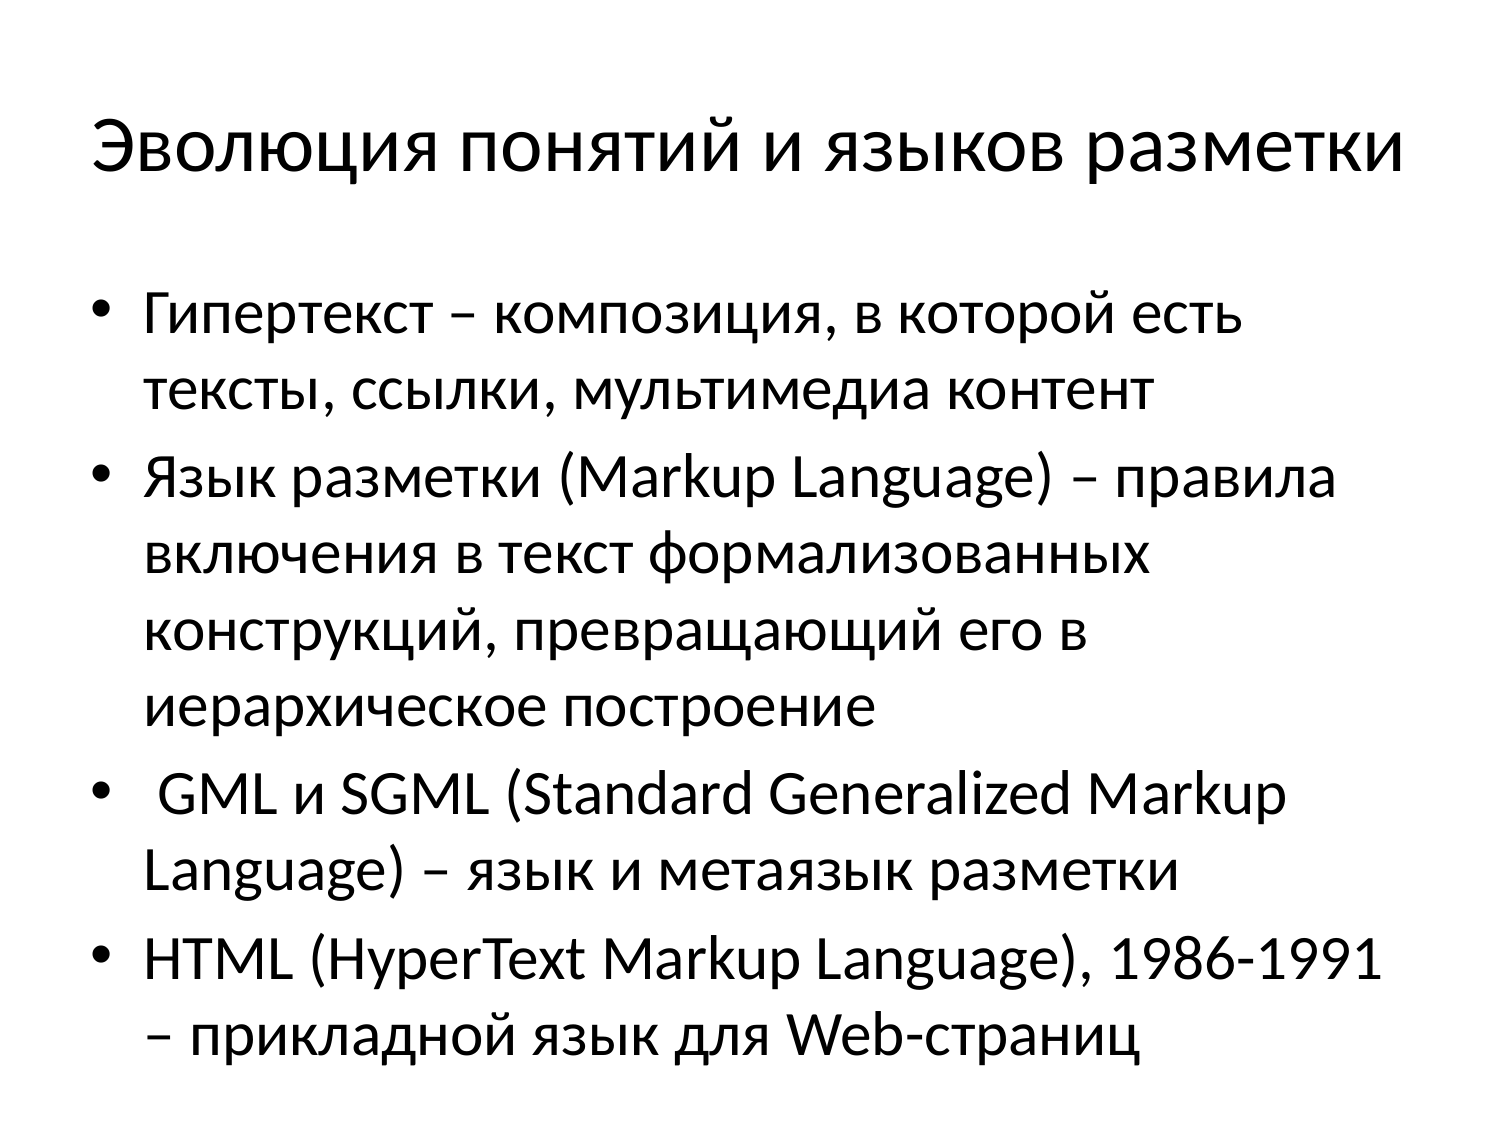

# Эволюция понятий и языков разметки
Гипертекст – композиция, в которой есть тексты, ссылки, мультимедиа контент
Язык разметки (Markup Language) – правила включения в текст формализованных конструкций, превращающий его в иерархическое построение
 GML и SGML (Standard Generalized Markup Language) – язык и метаязык разметки
HTML (HyperText Markup Language), 1986-1991 – прикладной язык для Web-страниц